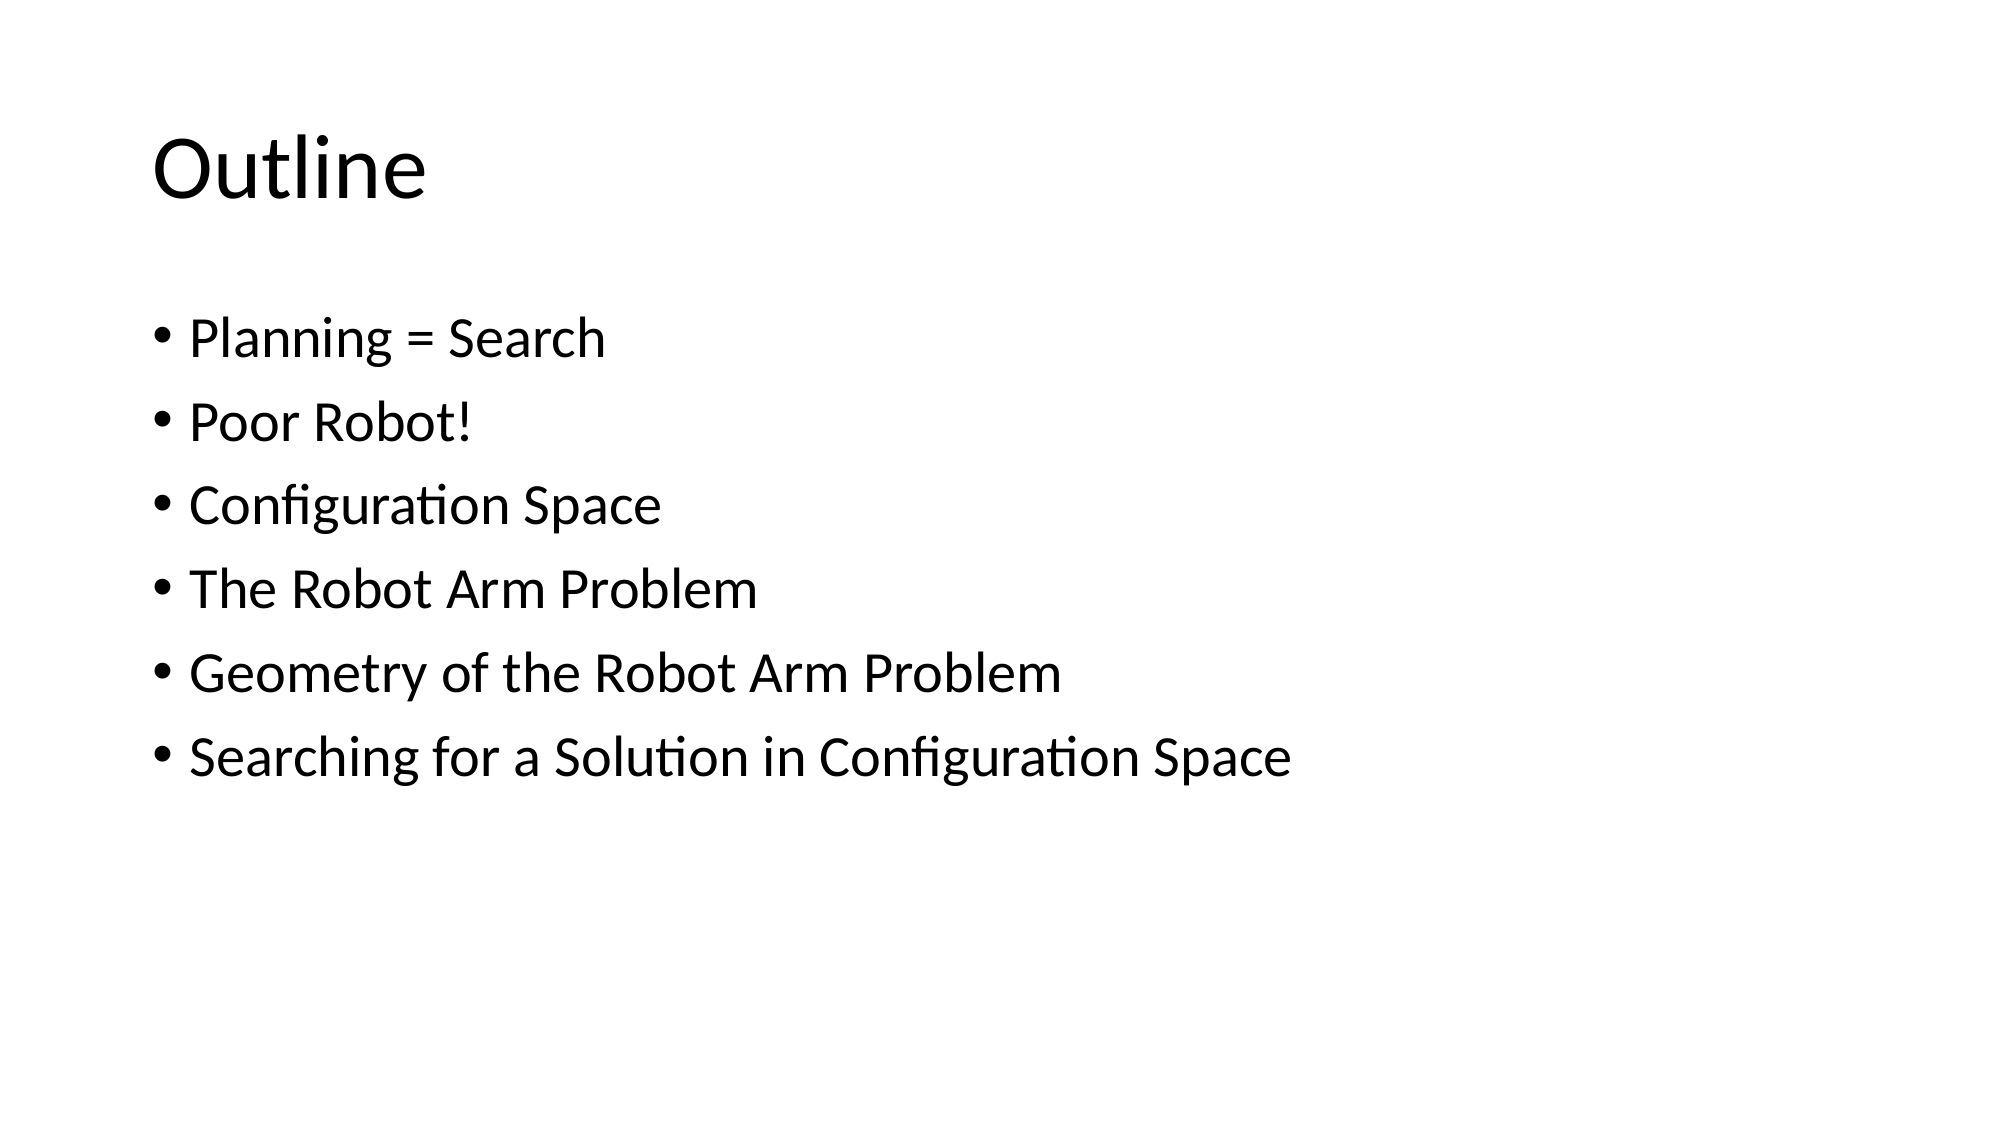

# Outline
Planning = Search
Poor Robot!
Configuration Space
The Robot Arm Problem
Geometry of the Robot Arm Problem
Searching for a Solution in Configuration Space